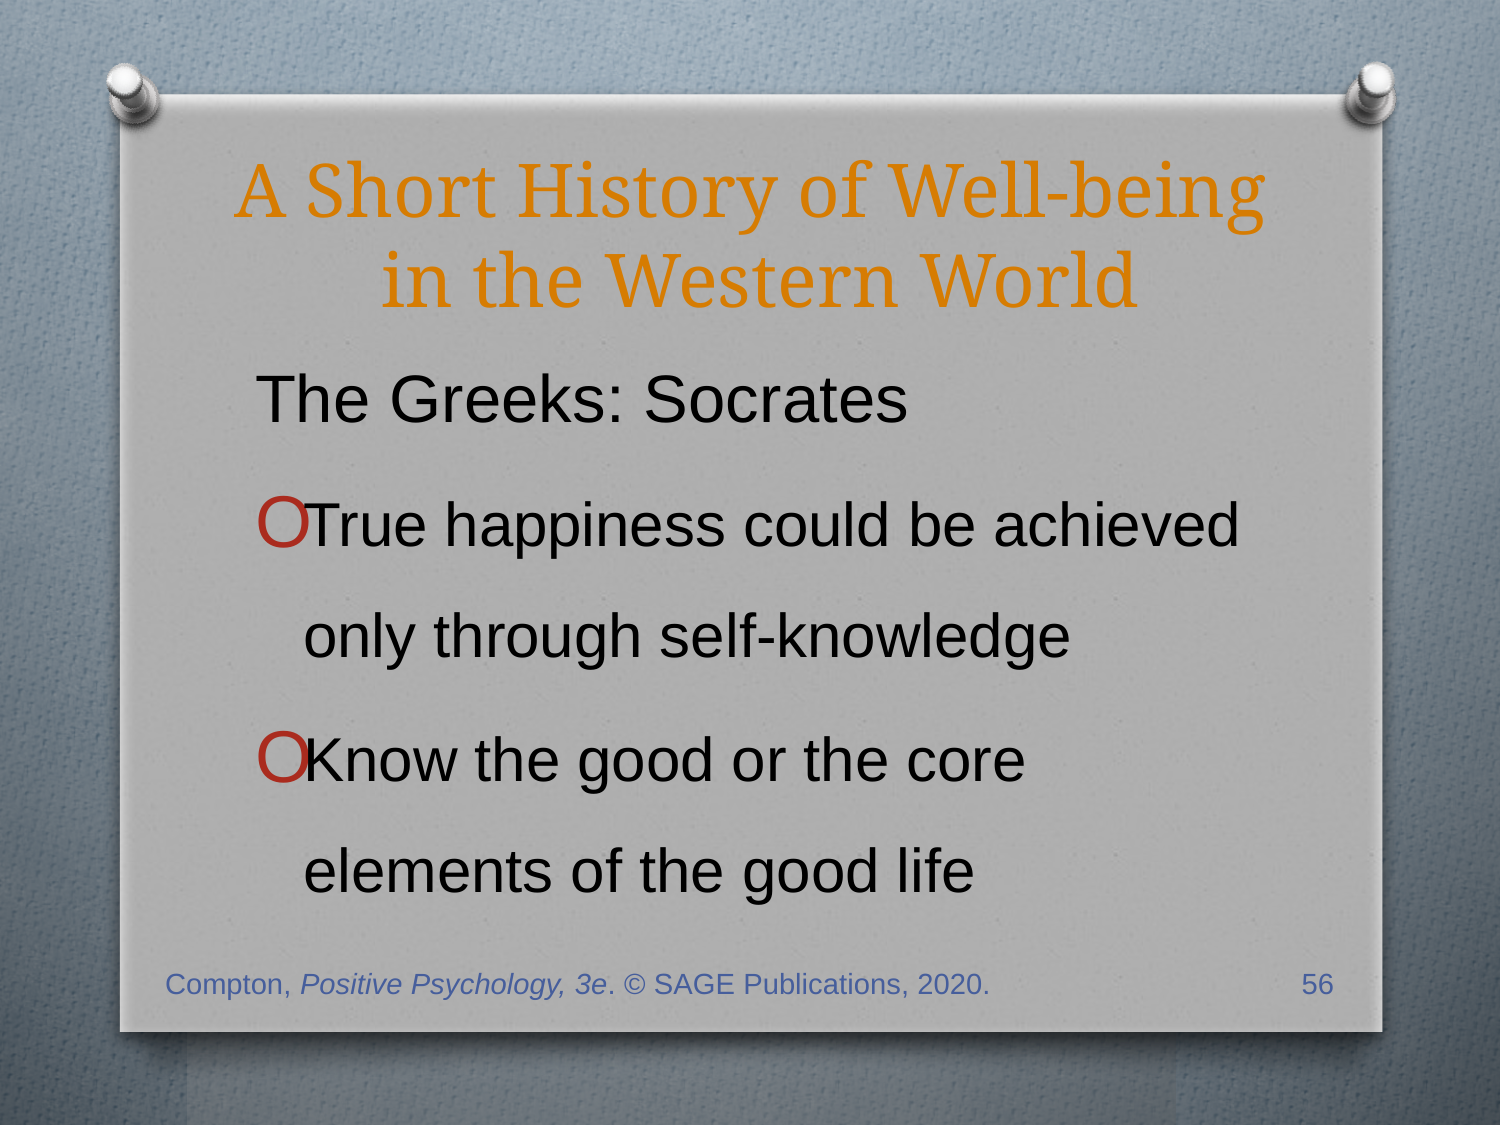

# A Short History of Well-being in the Western World
The Greeks: Socrates
True happiness could be achieved only through self-knowledge
Know the good or the core elements of the good life

Compton, Positive Psychology, 3e. © SAGE Publications, 2020.
56